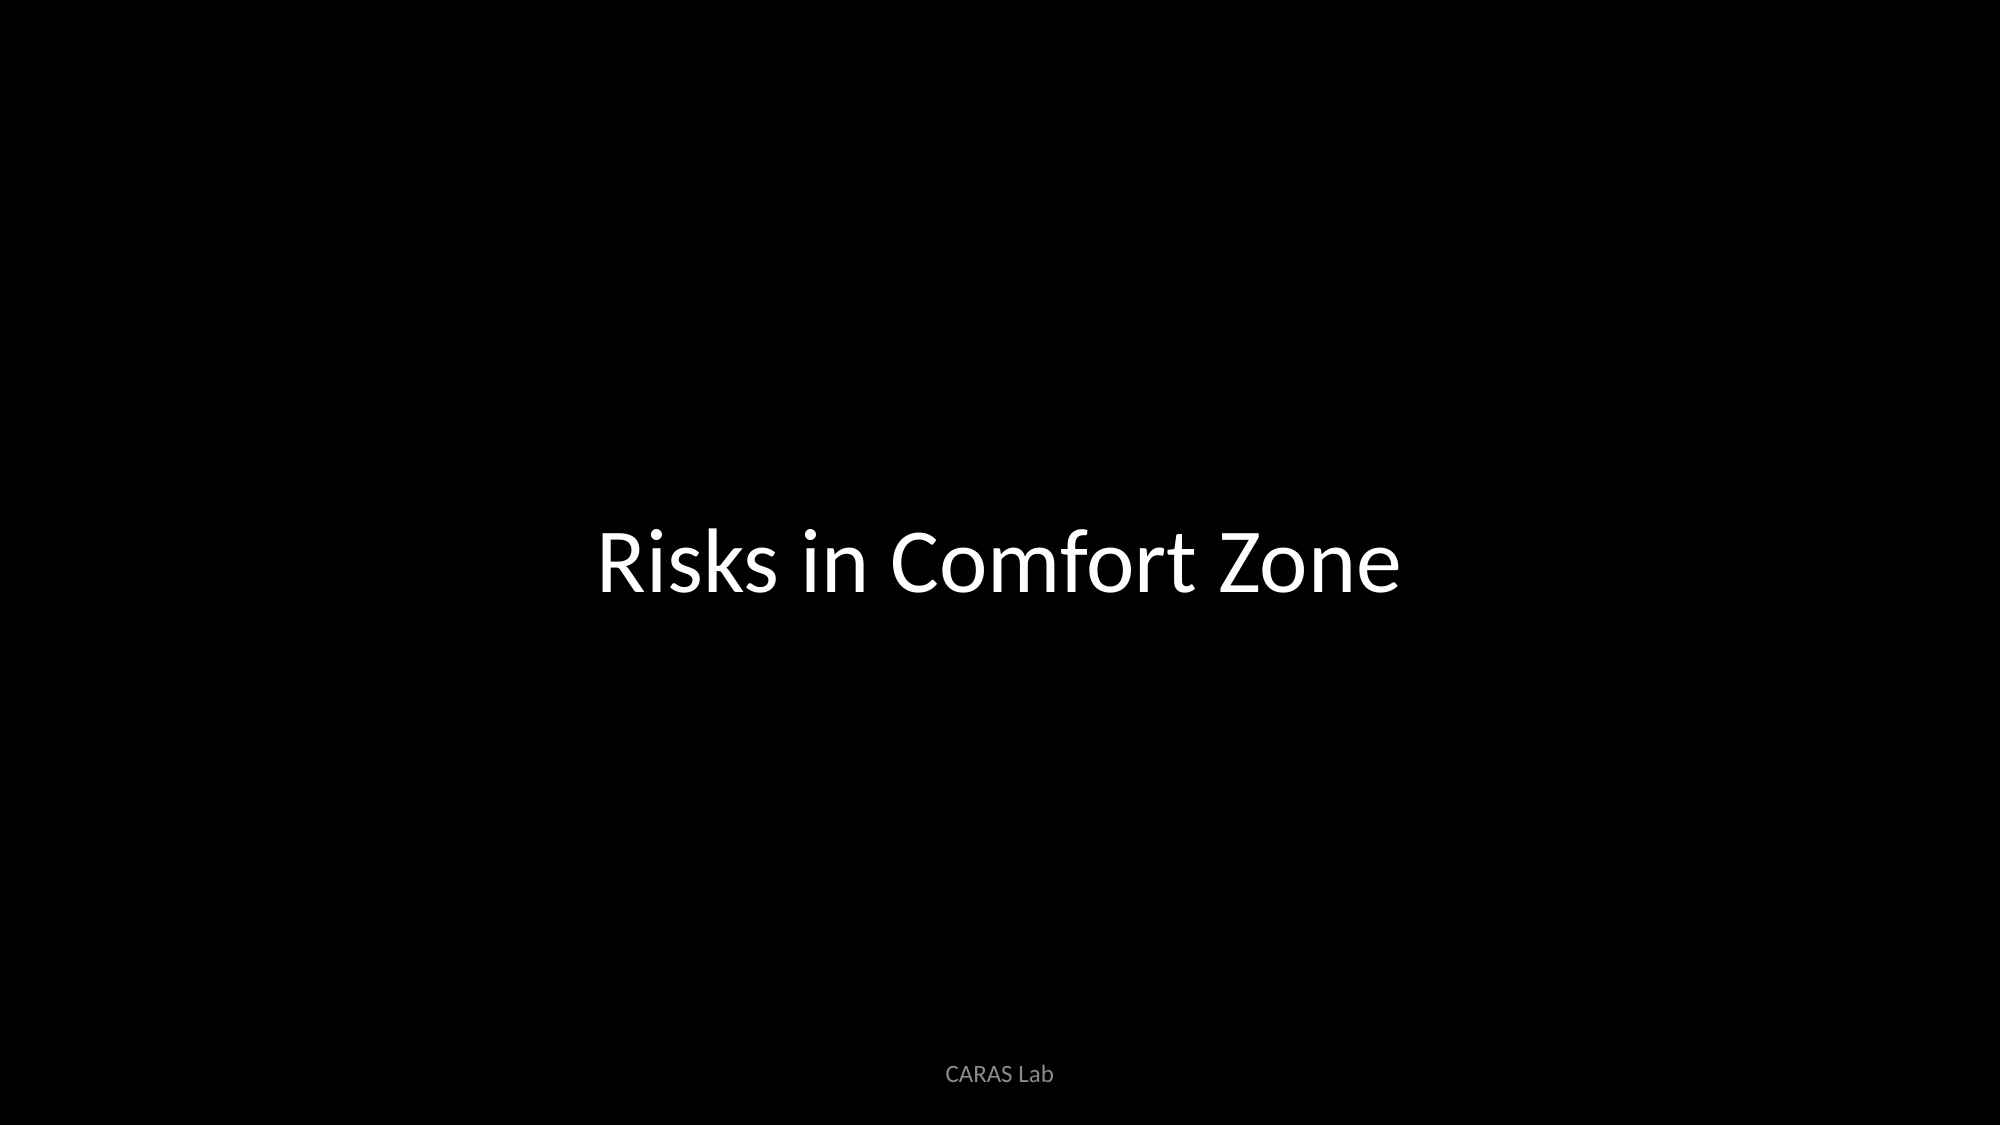

# Risks in Comfort Zone
CARAS Lab